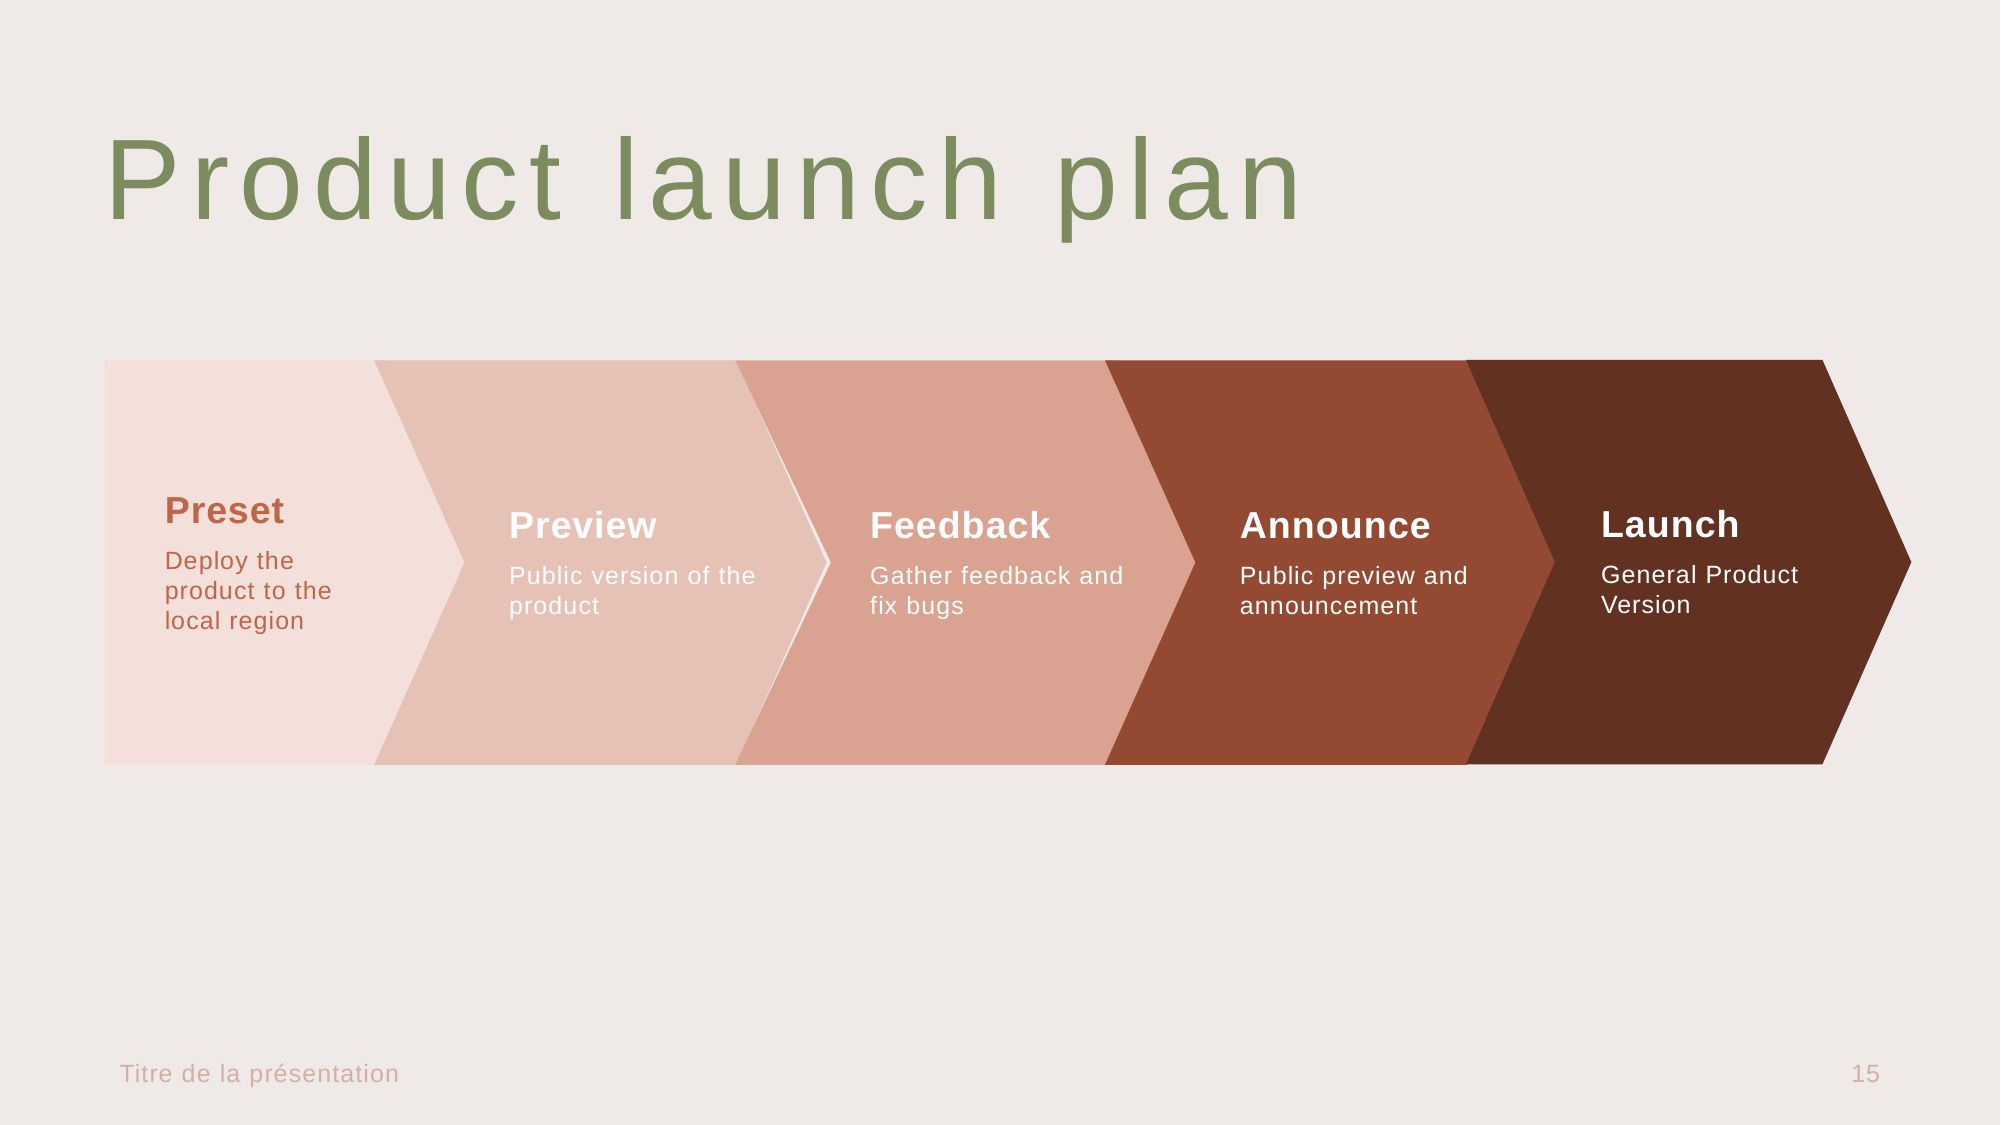

# Product launch plan

Launch
General Product Version
Preset
Deploy the product to the local region
Preview
Public version of the product
Feedback
Gather feedback and fix bugs
Announce
Public preview and announcement
Titre de la présentation
15